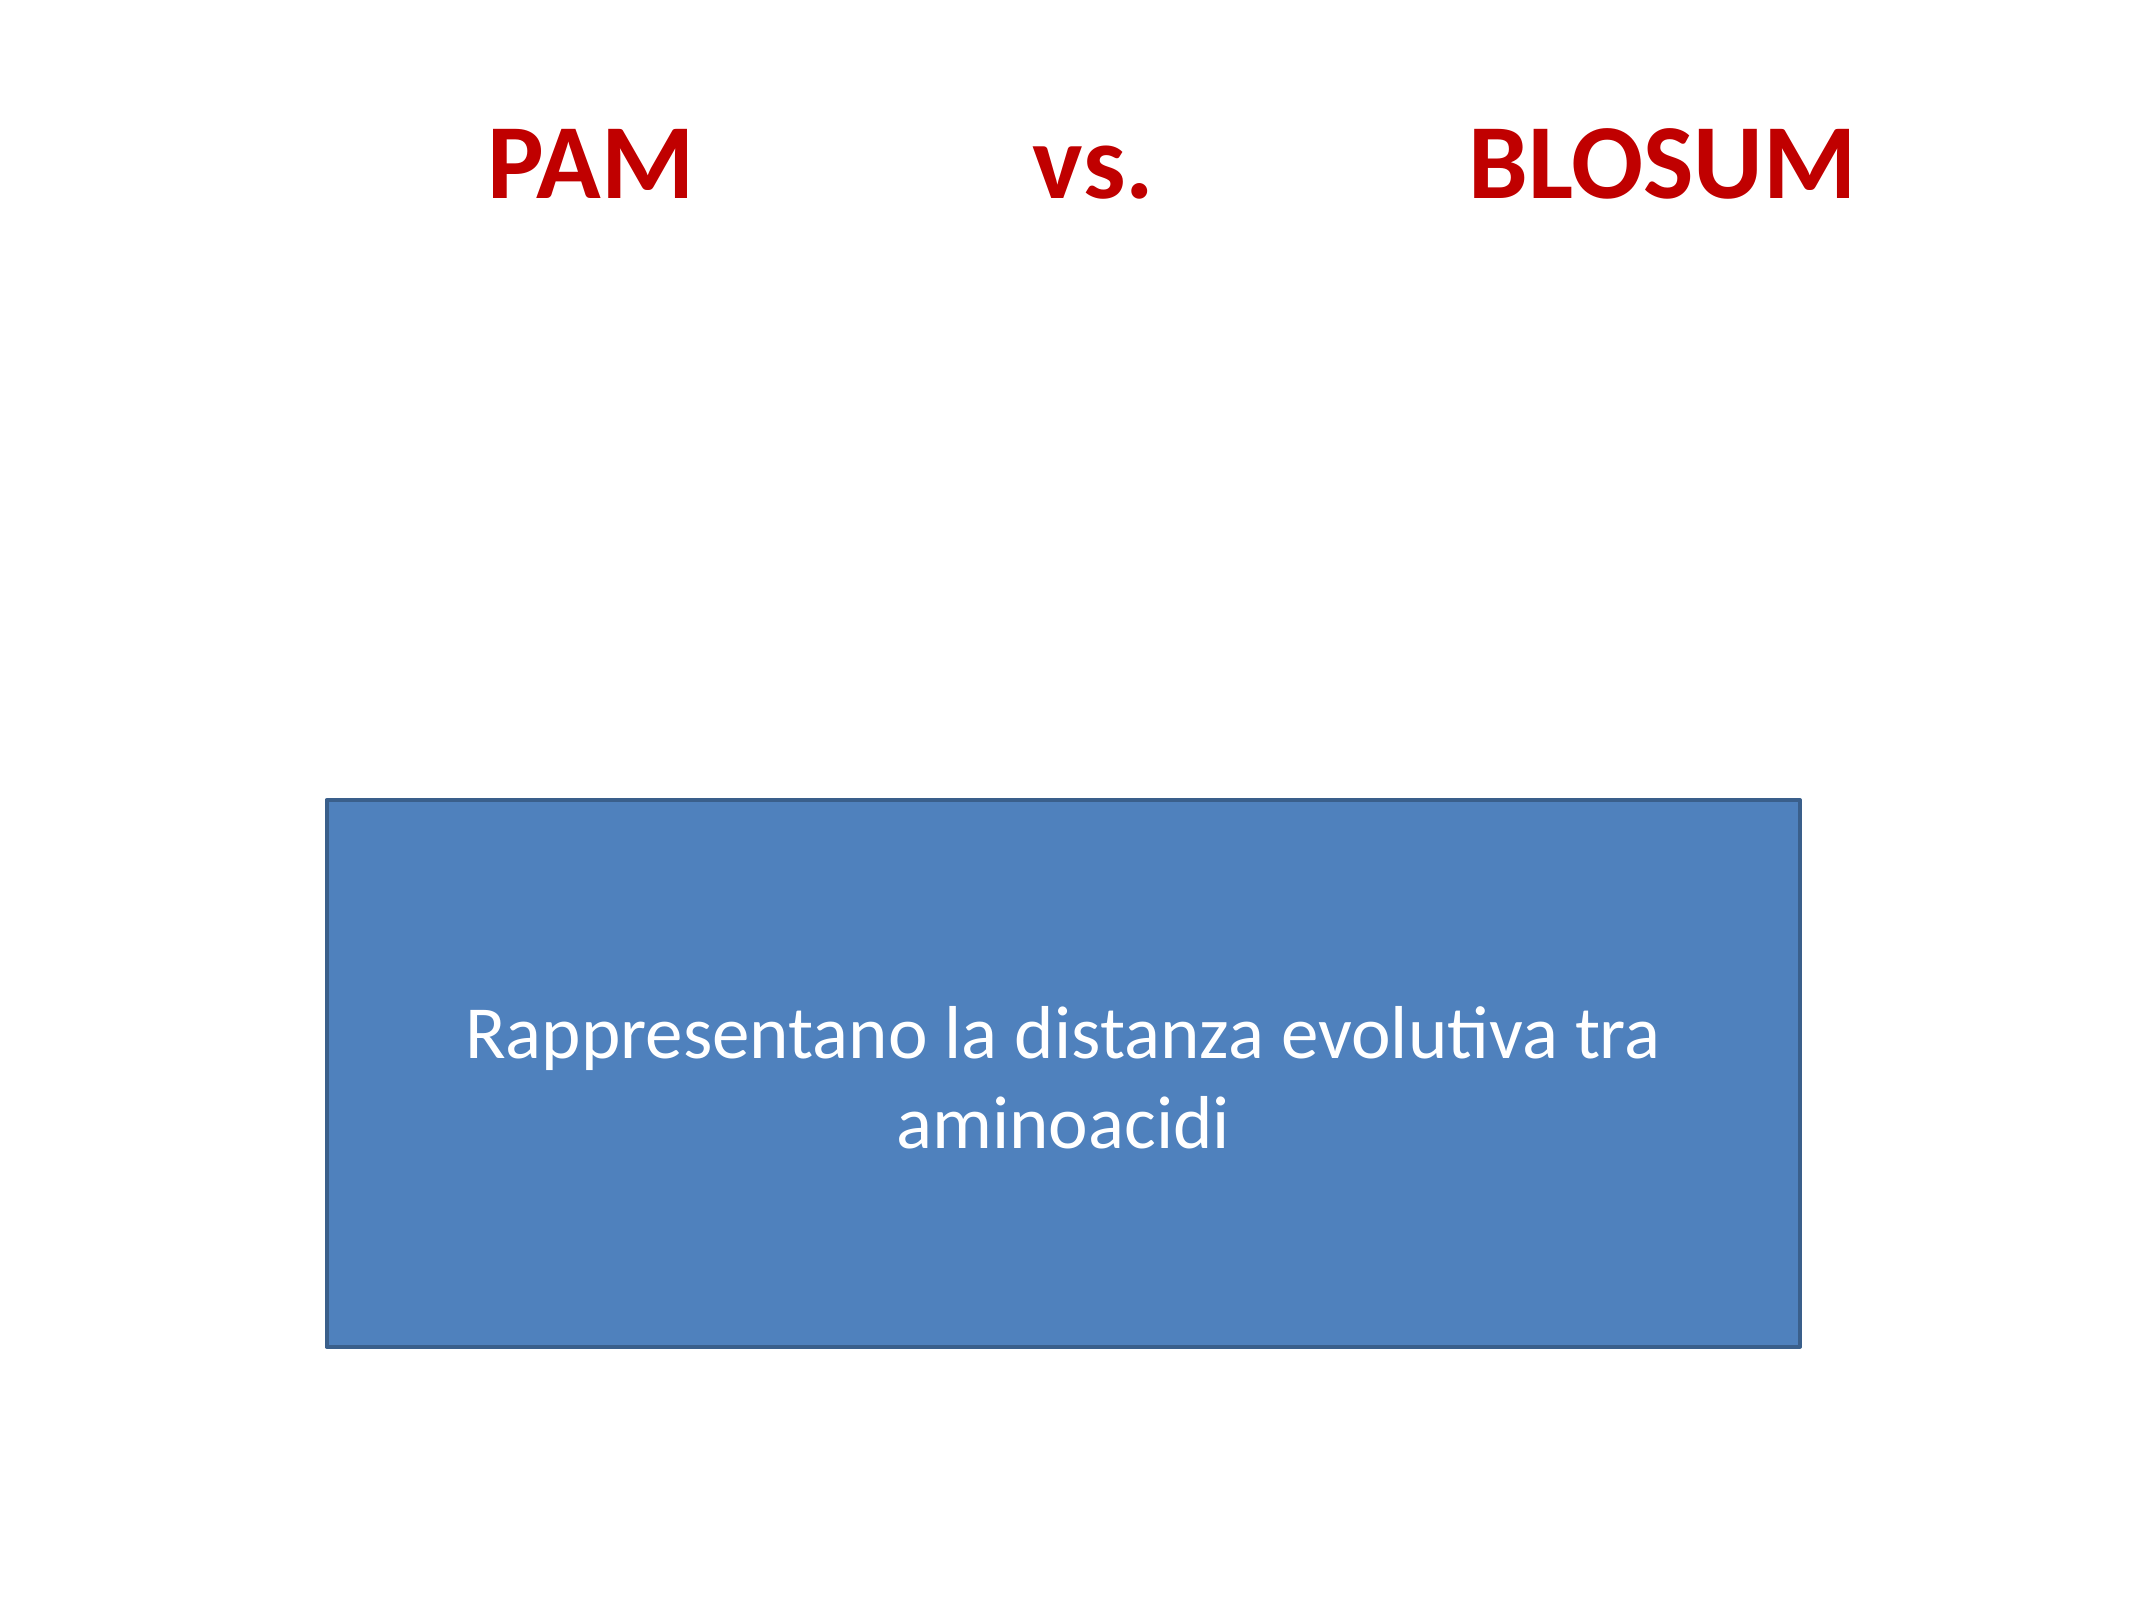

# PAM              vs.             BLOSUM
Rappresentano la distanza evolutiva tra aminoacidi